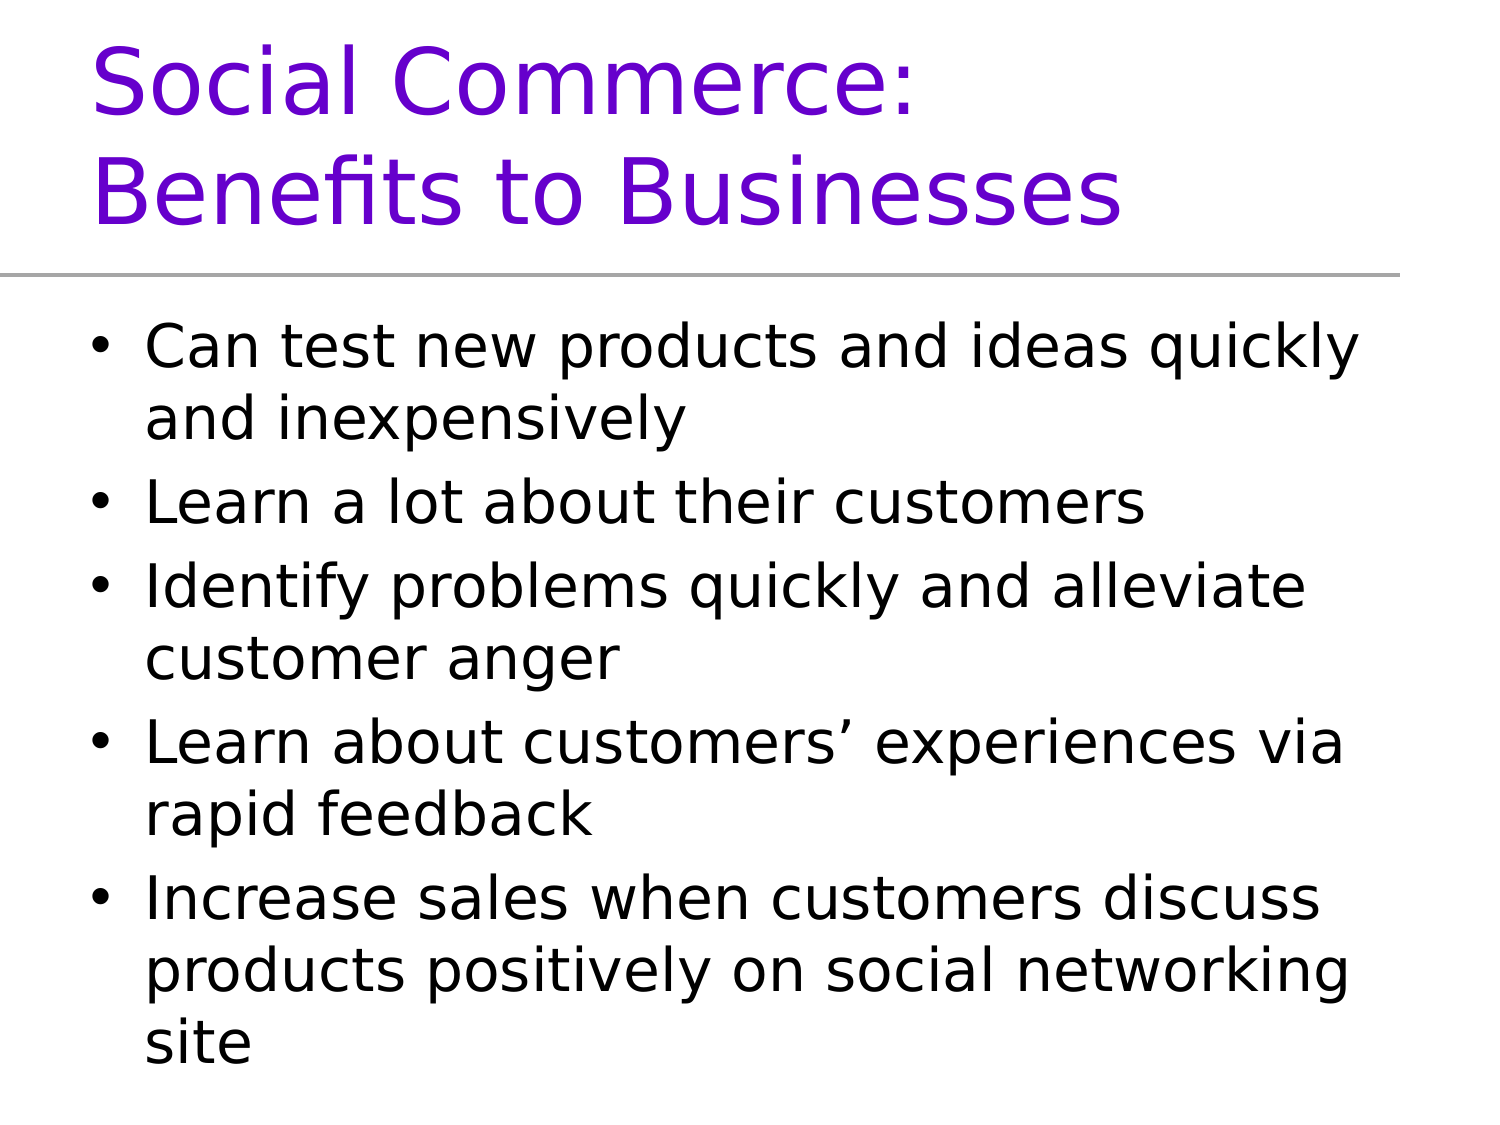

Social Commerce:
Benefits to Businesses
Can test new products and ideas quickly and inexpensively
Learn a lot about their customers
Identify problems quickly and alleviate customer anger
Learn about customers’ experiences via rapid feedback
Increase sales when customers discuss products positively on social networking site